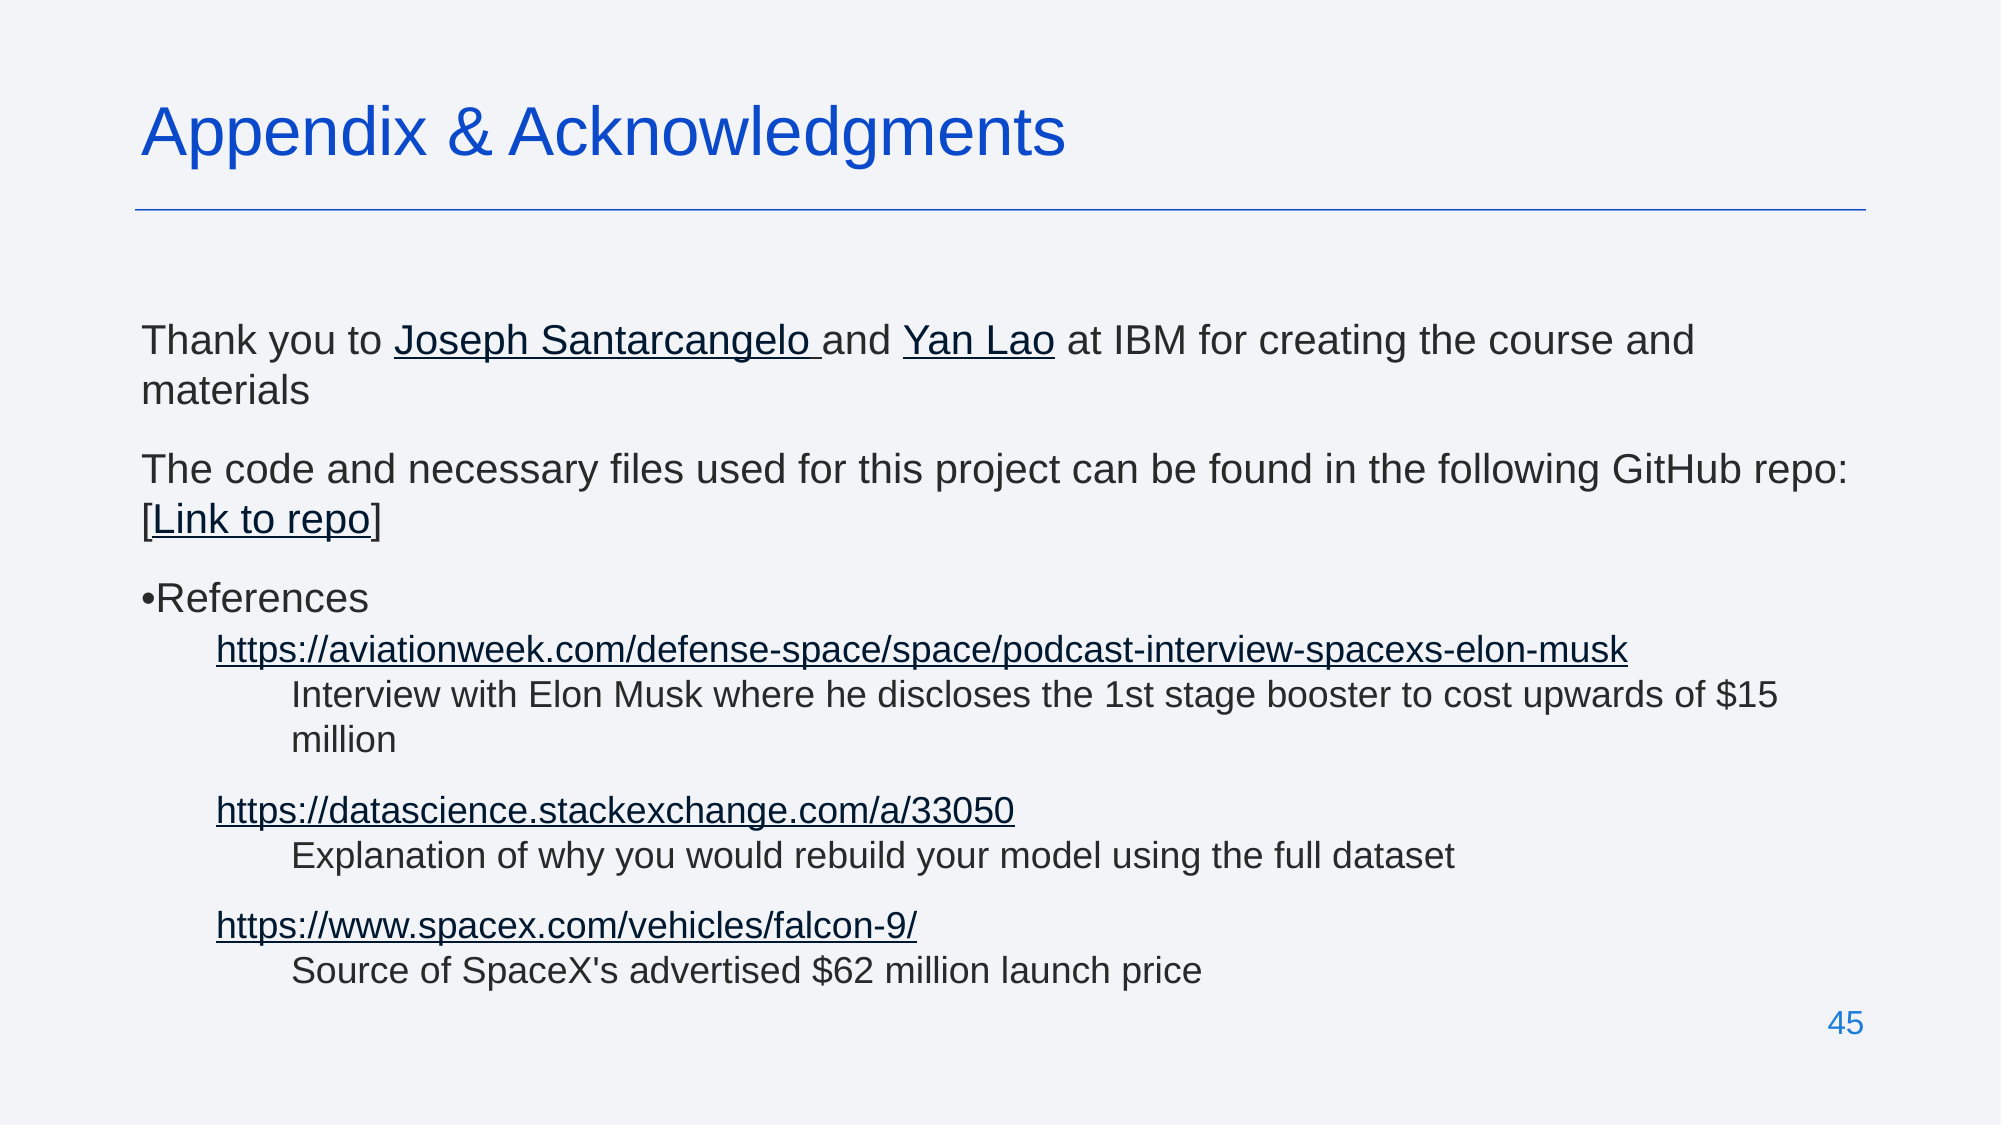

Appendix & Acknowledgments
Thank you to Joseph Santarcangelo and Yan Lao at IBM for creating the course and materials
The code and necessary files used for this project can be found in the following GitHub repo: [Link to repo]
•References
https://aviationweek.com/defense-space/space/podcast-interview-spacexs-elon-musk
Interview with Elon Musk where he discloses the 1st stage booster to cost upwards of $15 million
https://datascience.stackexchange.com/a/33050
Explanation of why you would rebuild your model using the full dataset
https://www.spacex.com/vehicles/falcon-9/
Source of SpaceX's advertised $62 million launch price
45